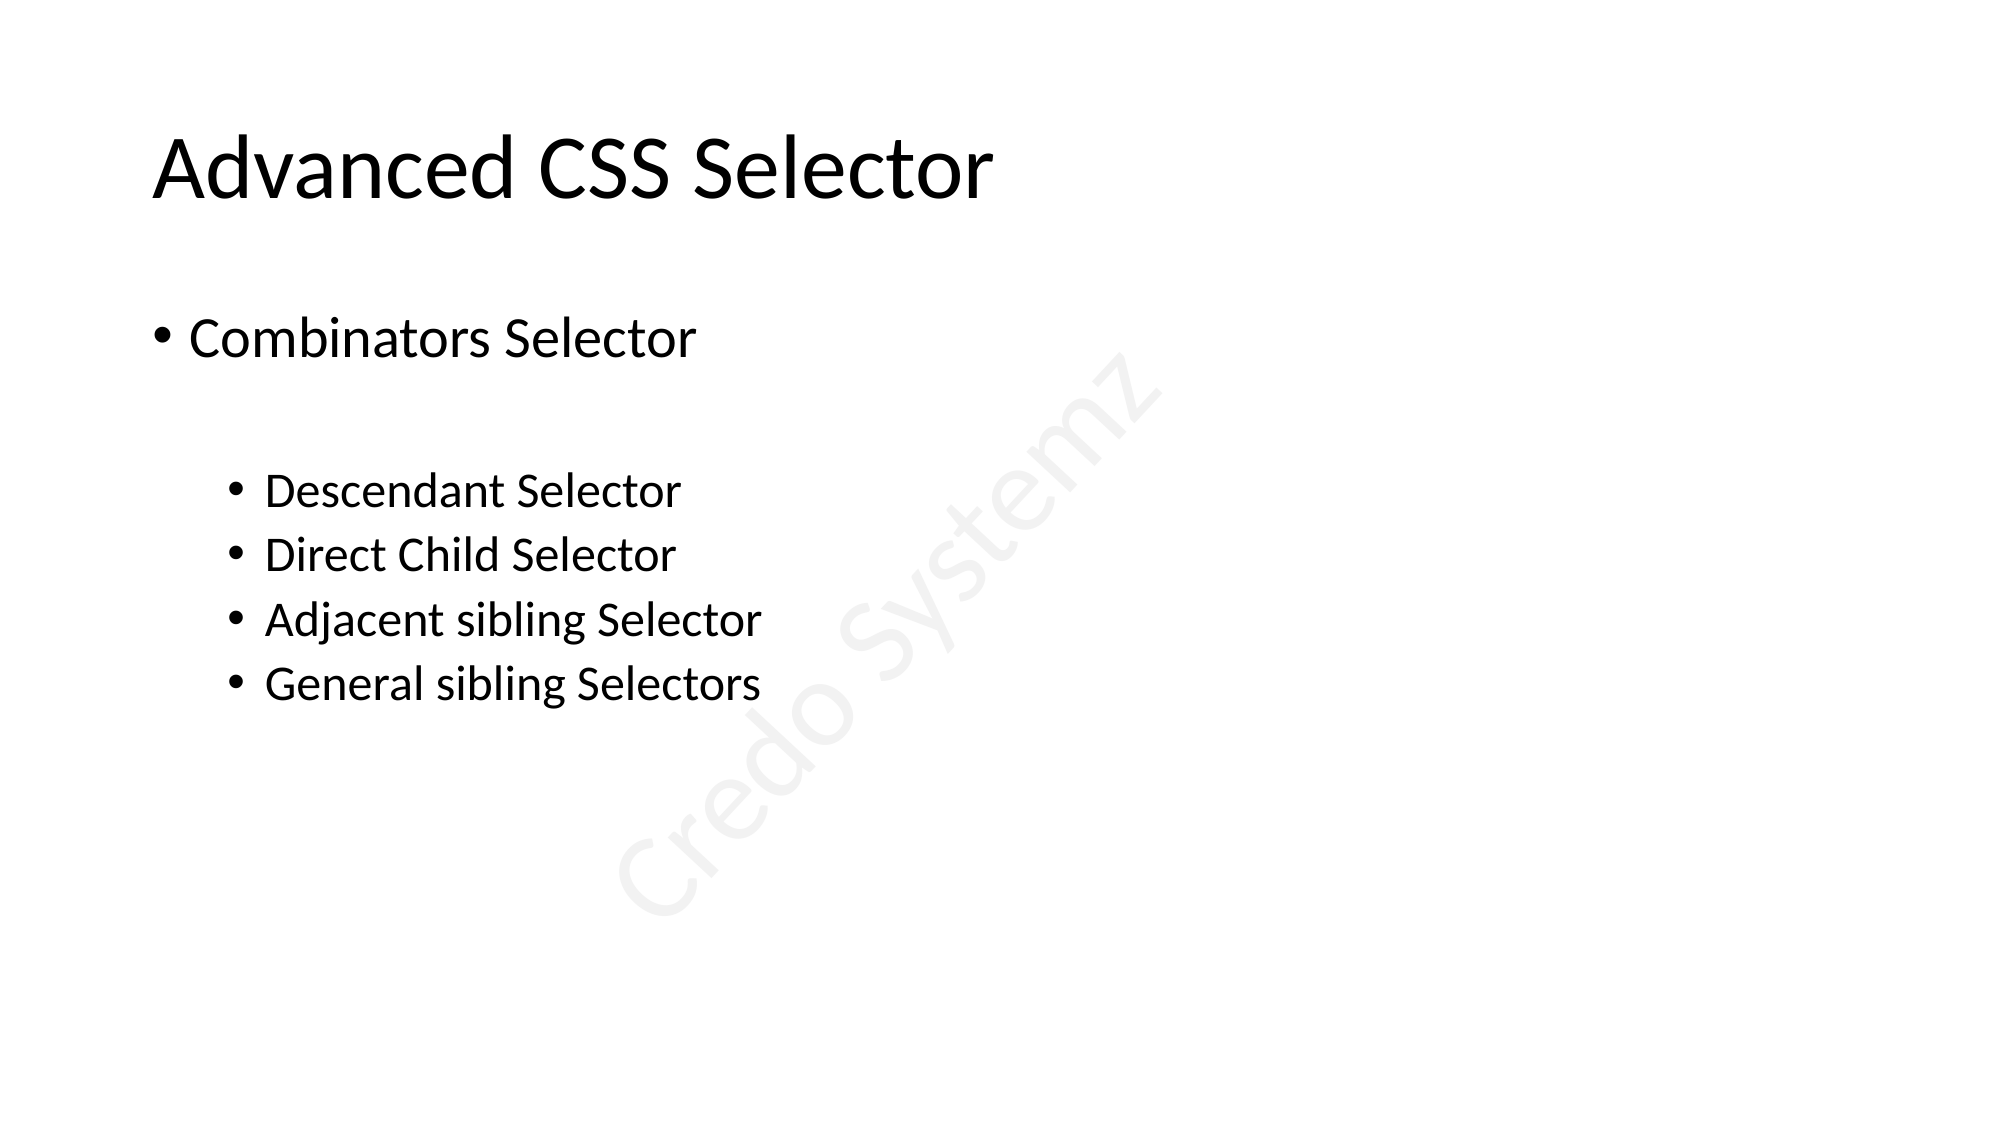

# Advanced CSS Selector
Combinators Selector

Descendant Selector
Direct Child Selector
Adjacent sibling Selector
General sibling Selectors